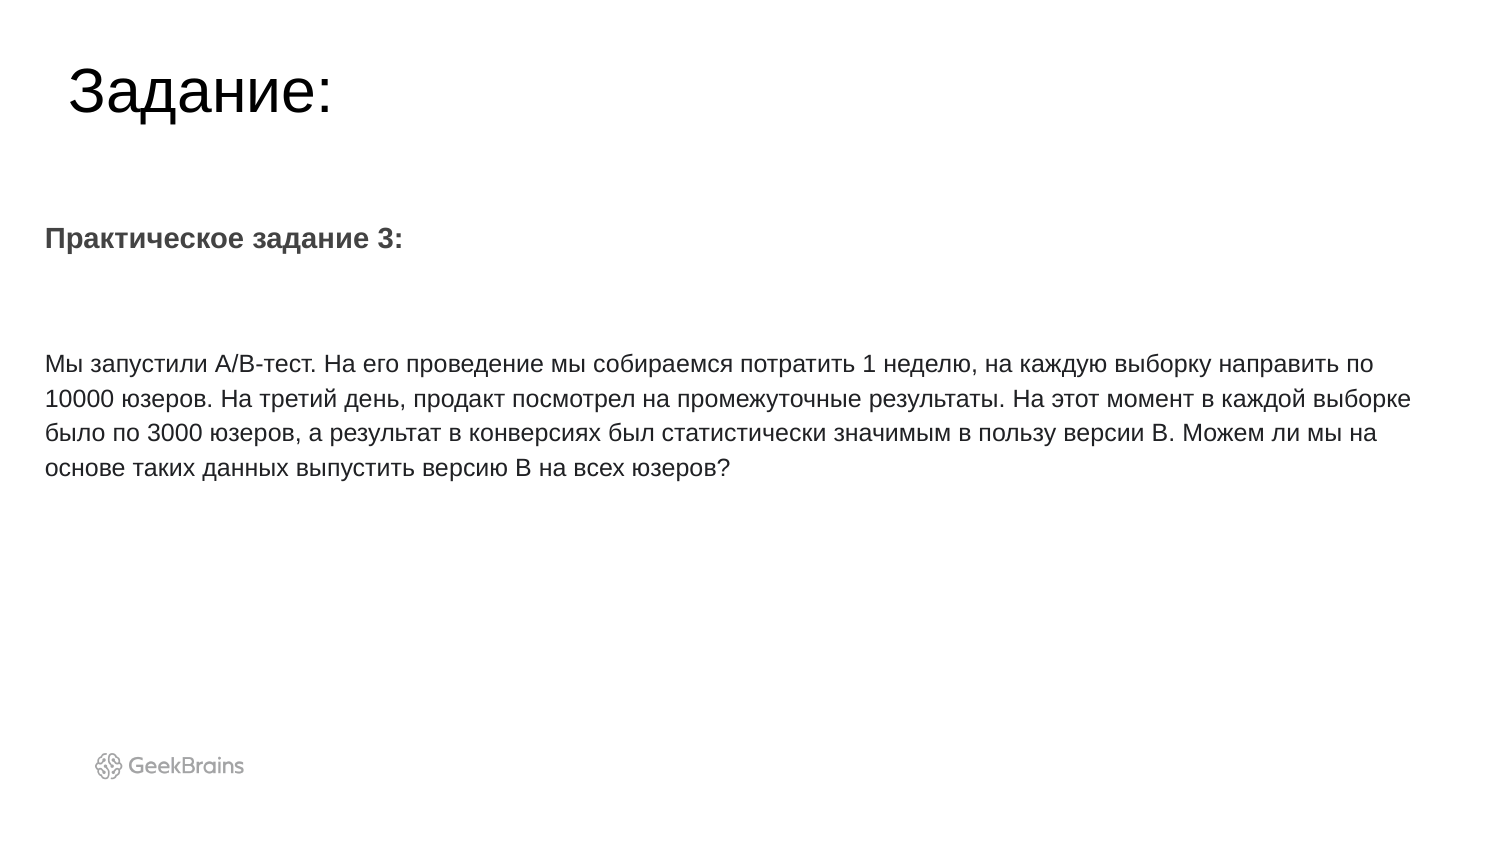

Задание:
Практическое задание 3:

Мы запустили A/B-тест. На его проведение мы собираемся потратить 1 неделю, на каждую выборку направить по 10000 юзеров. На третий день, продакт посмотрел на промежуточные результаты. На этот момент в каждой выборке было по 3000 юзеров, а результат в конверсиях был статистически значимым в пользу версии B. Можем ли мы на основе таких данных выпустить версию B на всех юзеров?